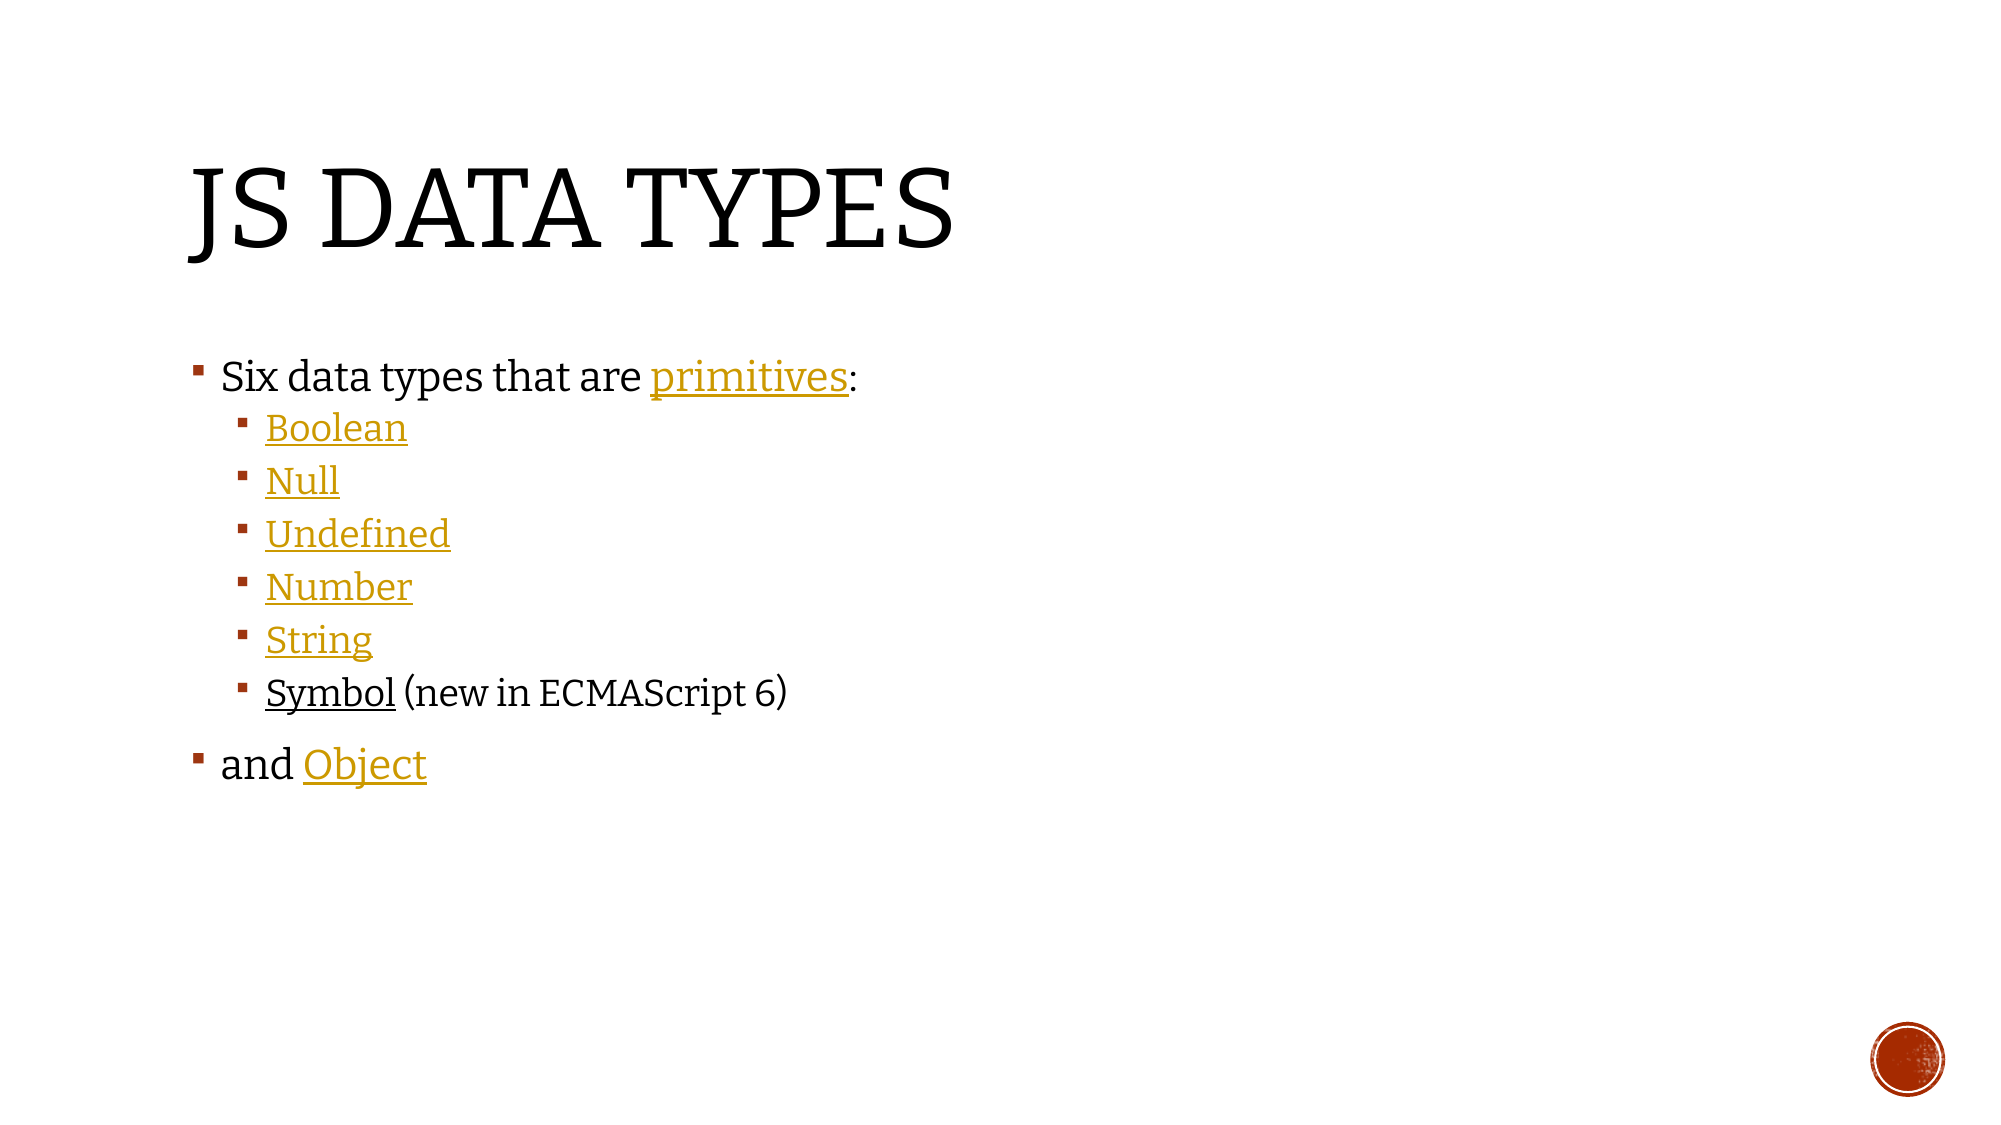

# JS data Types
Six data types that are primitives:
Boolean
Null
Undefined
Number
String
Symbol (new in ECMAScript 6)
and Object